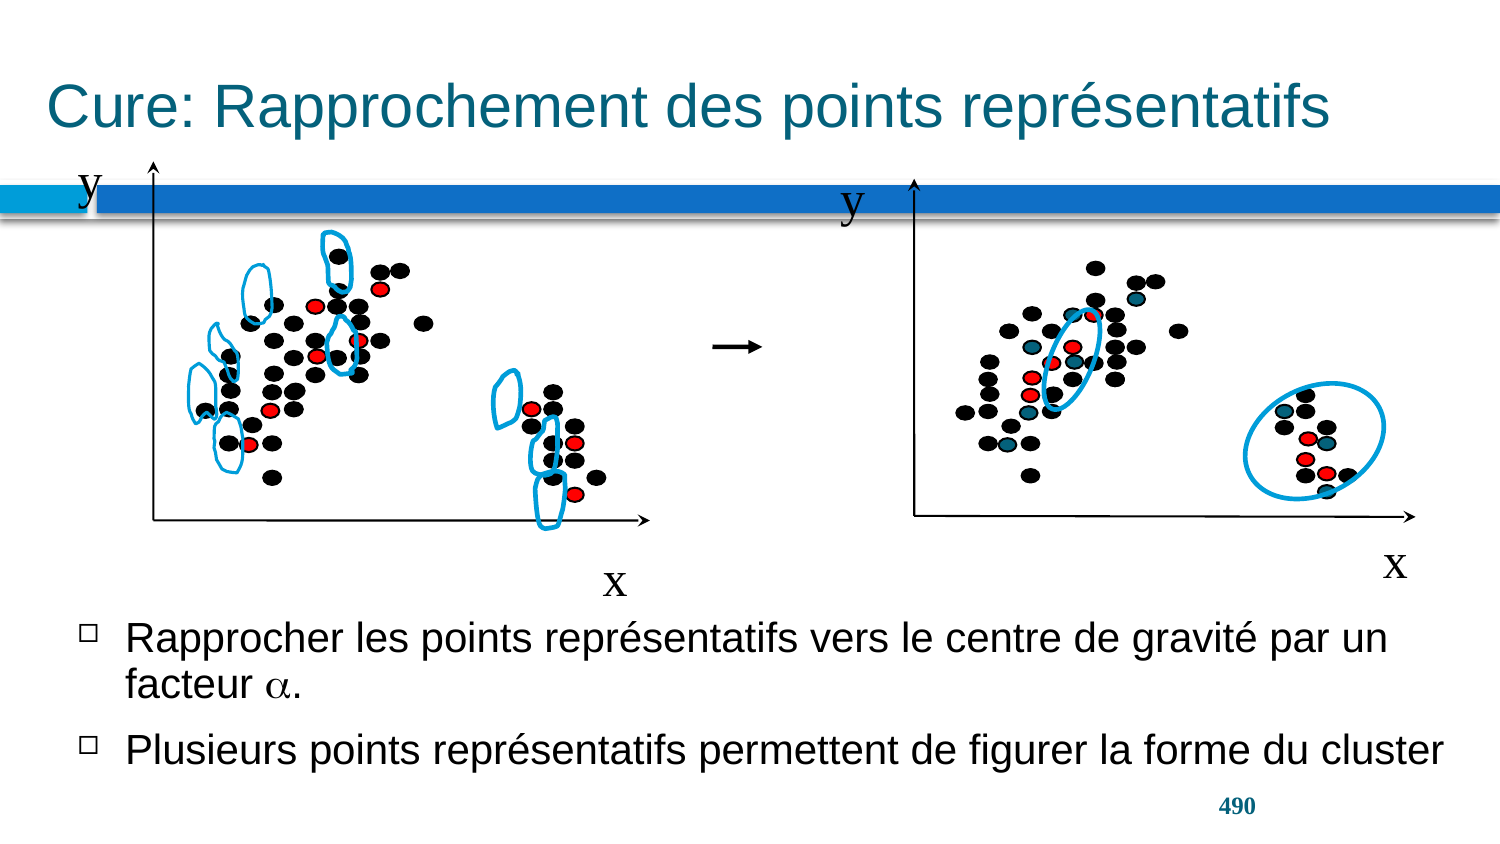

# Cure: Rapprochement des points représentatifs
y

x
y

x

Rapprocher les points représentatifs vers le centre de gravité par un facteur α.
Plusieurs points représentatifs permettent de figurer la forme du cluster
490